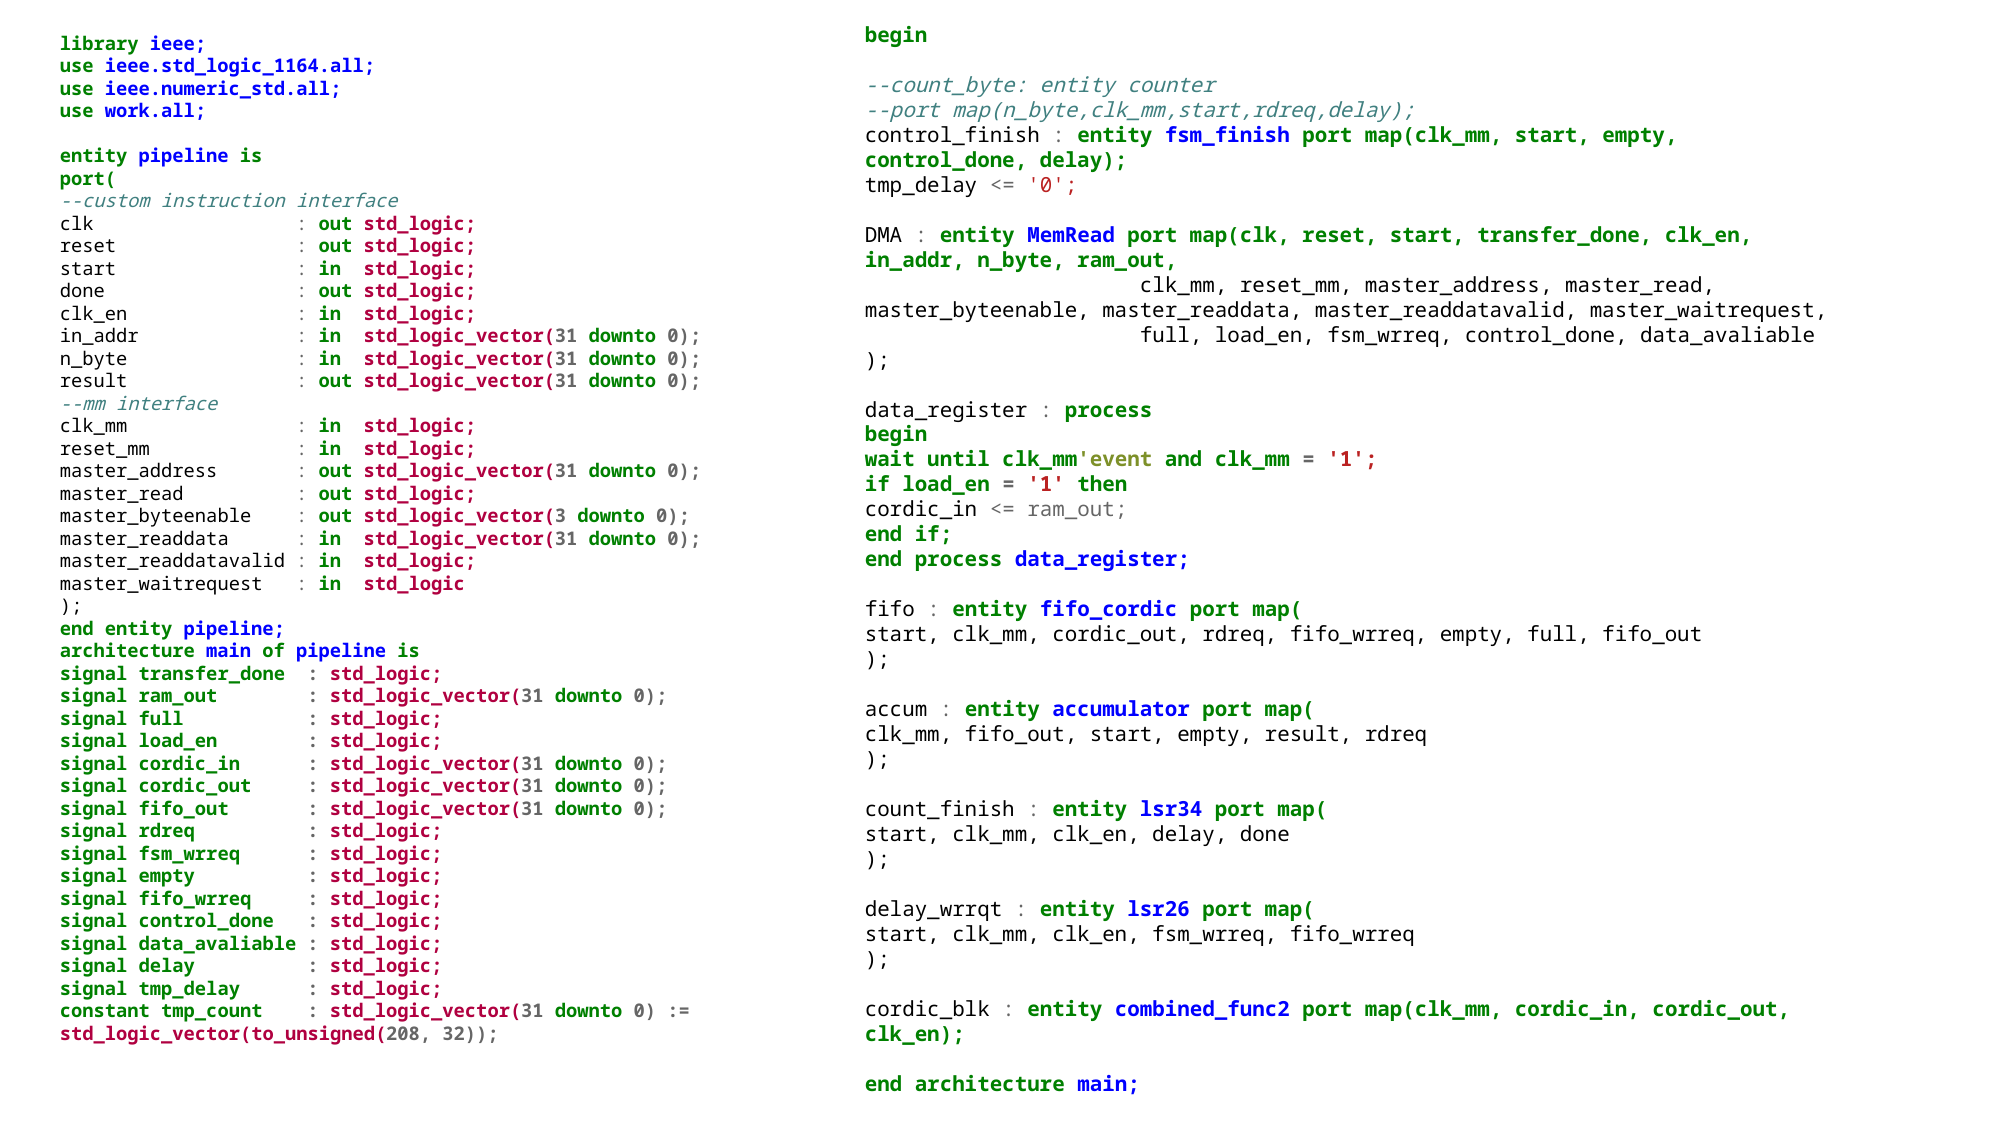

begin

--count_byte: entity counter
--port map(n_byte,clk_mm,start,rdreq,delay);
control_finish : entity fsm_finish port map(clk_mm, start, empty, control_done, delay);
tmp_delay <= '0';

DMA : entity MemRead port map(clk, reset, start, transfer_done, clk_en, in_addr, n_byte, ram_out,
                      clk_mm, reset_mm, master_address, master_read, master_byteenable, master_readdata, master_readdatavalid, master_waitrequest,
                      full, load_en, fsm_wrreq, control_done, data_avaliable
);

data_register : process
begin
wait until clk_mm'event and clk_mm = '1';
if load_en = '1' then
cordic_in <= ram_out;
end if;
end process data_register;

fifo : entity fifo_cordic port map(
start, clk_mm, cordic_out, rdreq, fifo_wrreq, empty, full, fifo_out
);

accum : entity accumulator port map(
clk_mm, fifo_out, start, empty, result, rdreq
);

count_finish : entity lsr34 port map(
start, clk_mm, clk_en, delay, done
);

delay_wrrqt : entity lsr26 port map(
start, clk_mm, clk_en, fsm_wrreq, fifo_wrreq
);

cordic_blk : entity combined_func2 port map(clk_mm, cordic_in, cordic_out, clk_en);

end architecture main;
library ieee;
use ieee.std_logic_1164.all;
use ieee.numeric_std.all;
use work.all;

entity pipeline is
port(
--custom instruction interface
clk                  : out std_logic;
reset                : out std_logic;
start                : in  std_logic;
done                 : out std_logic;
clk_en               : in  std_logic;
in_addr              : in  std_logic_vector(31 downto 0);
n_byte               : in  std_logic_vector(31 downto 0);
result               : out std_logic_vector(31 downto 0);
--mm interface
clk_mm               : in  std_logic;
reset_mm             : in  std_logic;
master_address       : out std_logic_vector(31 downto 0);
master_read          : out std_logic;
master_byteenable    : out std_logic_vector(3 downto 0);
master_readdata      : in  std_logic_vector(31 downto 0);
master_readdatavalid : in  std_logic;
master_waitrequest   : in  std_logic
);
end entity pipeline;
architecture main of pipeline is
signal transfer_done  : std_logic;
signal ram_out        : std_logic_vector(31 downto 0);
signal full           : std_logic;
signal load_en        : std_logic;
signal cordic_in      : std_logic_vector(31 downto 0);
signal cordic_out     : std_logic_vector(31 downto 0);
signal fifo_out       : std_logic_vector(31 downto 0);
signal rdreq          : std_logic;
signal fsm_wrreq      : std_logic;
signal empty          : std_logic;
signal fifo_wrreq     : std_logic;
signal control_done   : std_logic;
signal data_avaliable : std_logic;
signal delay          : std_logic;
signal tmp_delay      : std_logic;
constant tmp_count    : std_logic_vector(31 downto 0) := std_logic_vector(to_unsigned(208, 32));